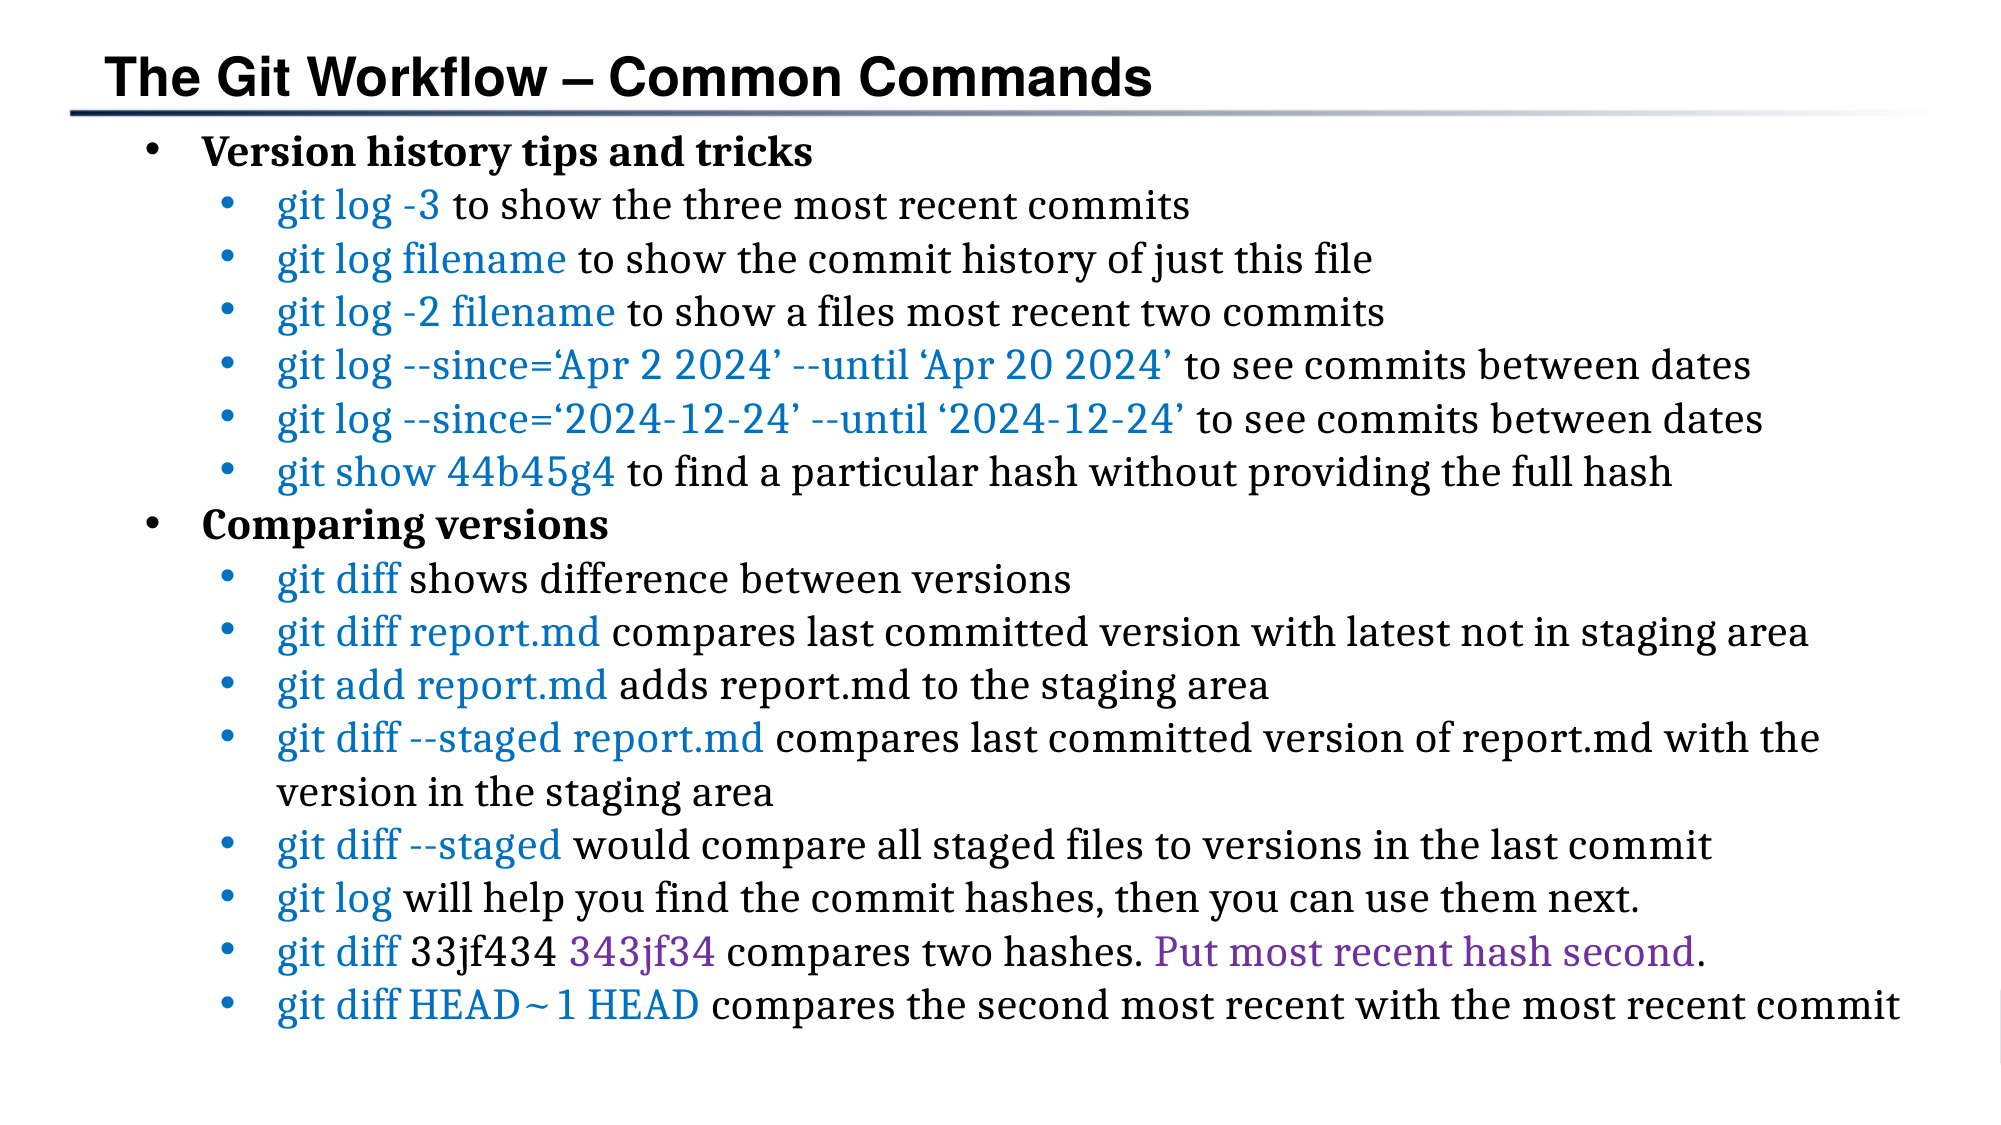

The Git Workflow – Common Commands
Version history tips and tricks
git log -3 to show the three most recent commits
git log filename to show the commit history of just this file
git log -2 filename to show a files most recent two commits
git log --since=‘Apr 2 2024’ --until ‘Apr 20 2024’ to see commits between dates
git log --since=‘2024-12-24’ --until ‘2024-12-24’ to see commits between dates
git show 44b45g4 to find a particular hash without providing the full hash
Comparing versions
git diff shows difference between versions
git diff report.md compares last committed version with latest not in staging area
git add report.md adds report.md to the staging area
git diff --staged report.md compares last committed version of report.md with the version in the staging area
git diff --staged would compare all staged files to versions in the last commit
git log will help you find the commit hashes, then you can use them next.
git diff 33jf434 343jf34 compares two hashes. Put most recent hash second.
git diff HEAD~1 HEAD compares the second most recent with the most recent commit